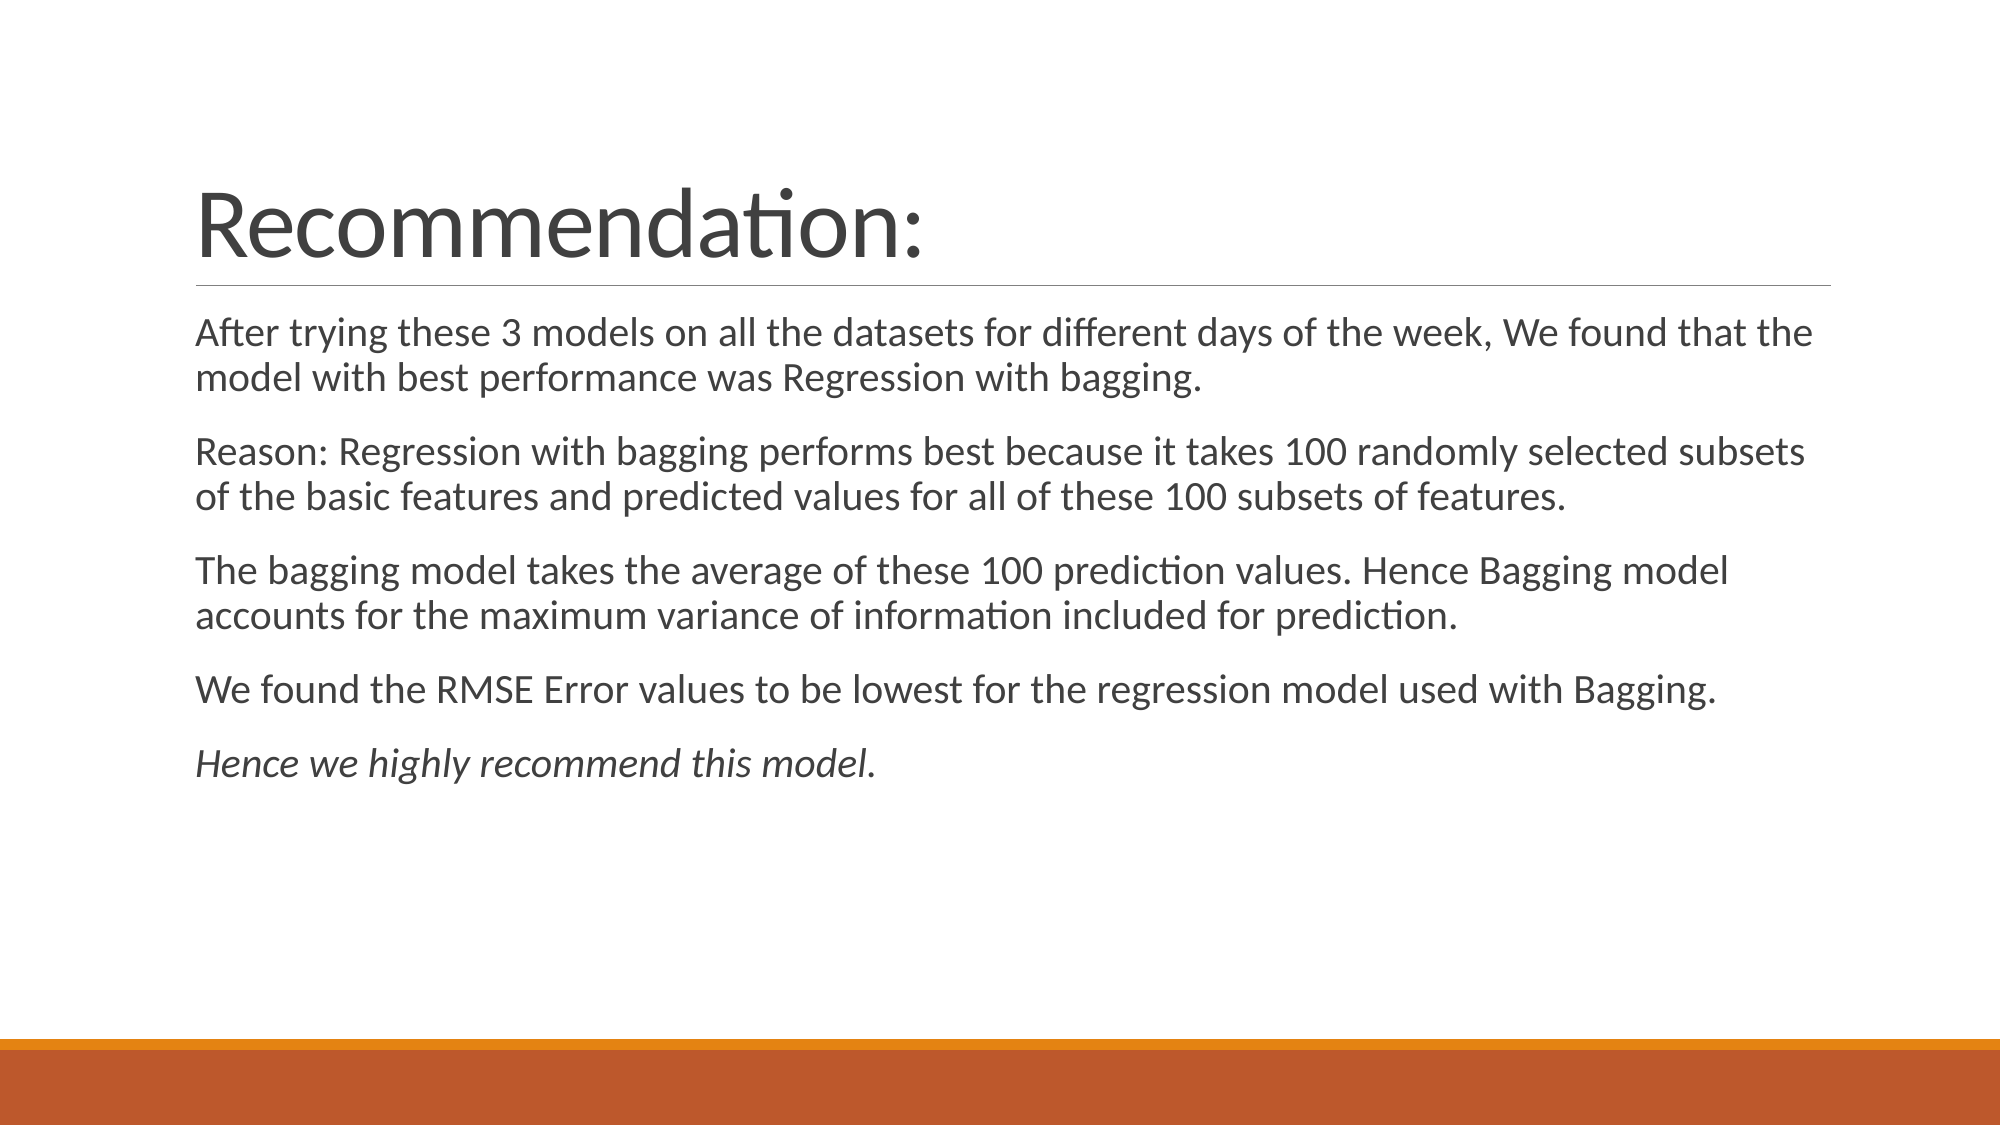

# Recommendation:
After trying these 3 models on all the datasets for different days of the week, We found that the model with best performance was Regression with bagging.
Reason: Regression with bagging performs best because it takes 100 randomly selected subsets of the basic features and predicted values for all of these 100 subsets of features.
The bagging model takes the average of these 100 prediction values. Hence Bagging model accounts for the maximum variance of information included for prediction.
We found the RMSE Error values to be lowest for the regression model used with Bagging.
Hence we highly recommend this model.